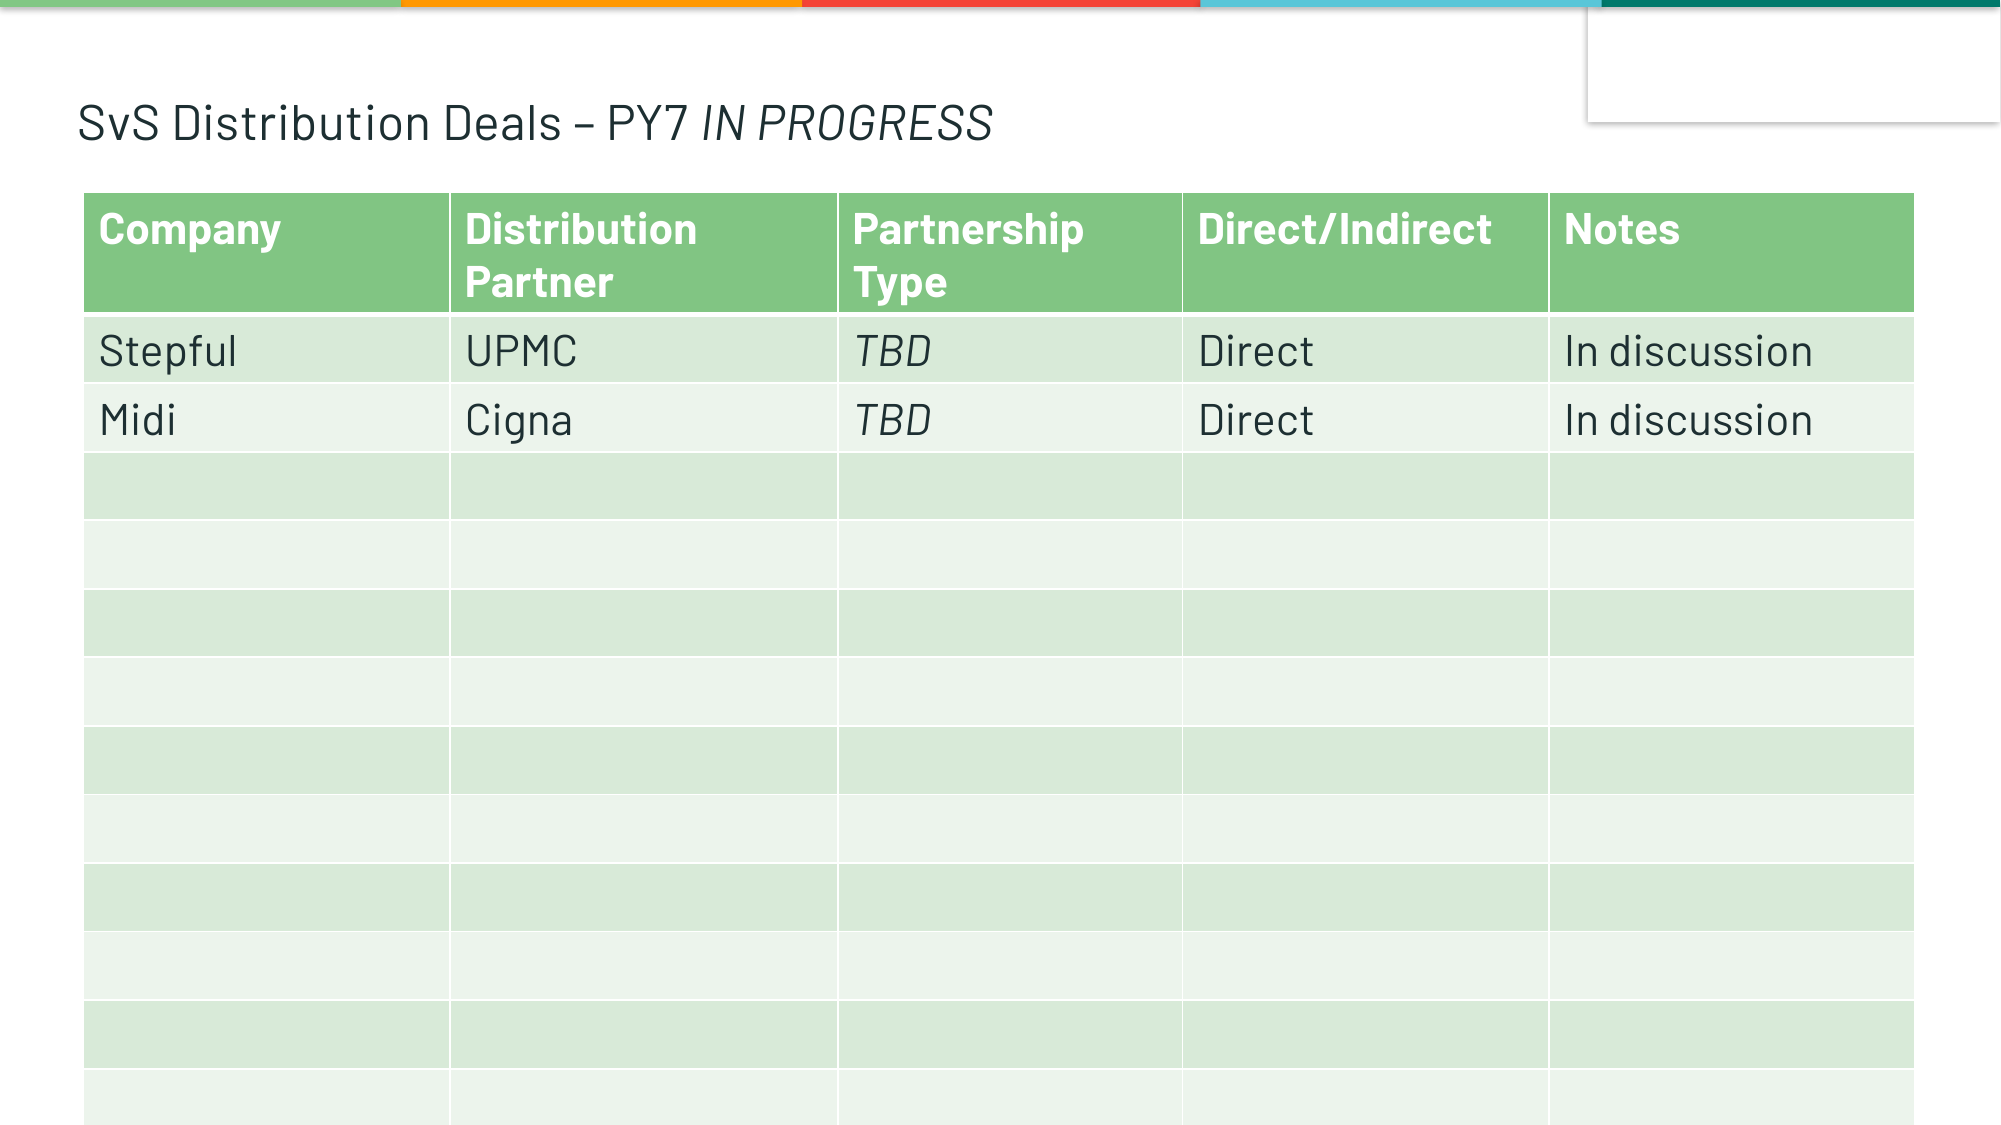

# SvS Distribution Deals – PY7 IN PROGRESS
| Company | Distribution Partner | Partnership Type | Direct/Indirect | Notes |
| --- | --- | --- | --- | --- |
| Stepful | UPMC | TBD | Direct | In discussion |
| Midi | Cigna | TBD | Direct | In discussion |
|  |  |  |  |  |
|  |  |  |  |  |
|  |  |  |  |  |
|  |  |  |  |  |
|  |  |  |  |  |
|  |  |  |  |  |
|  |  |  |  |  |
|  |  |  |  |  |
|  |  |  |  |  |
|  |  |  |  |  |
|  |  |  |  |  |